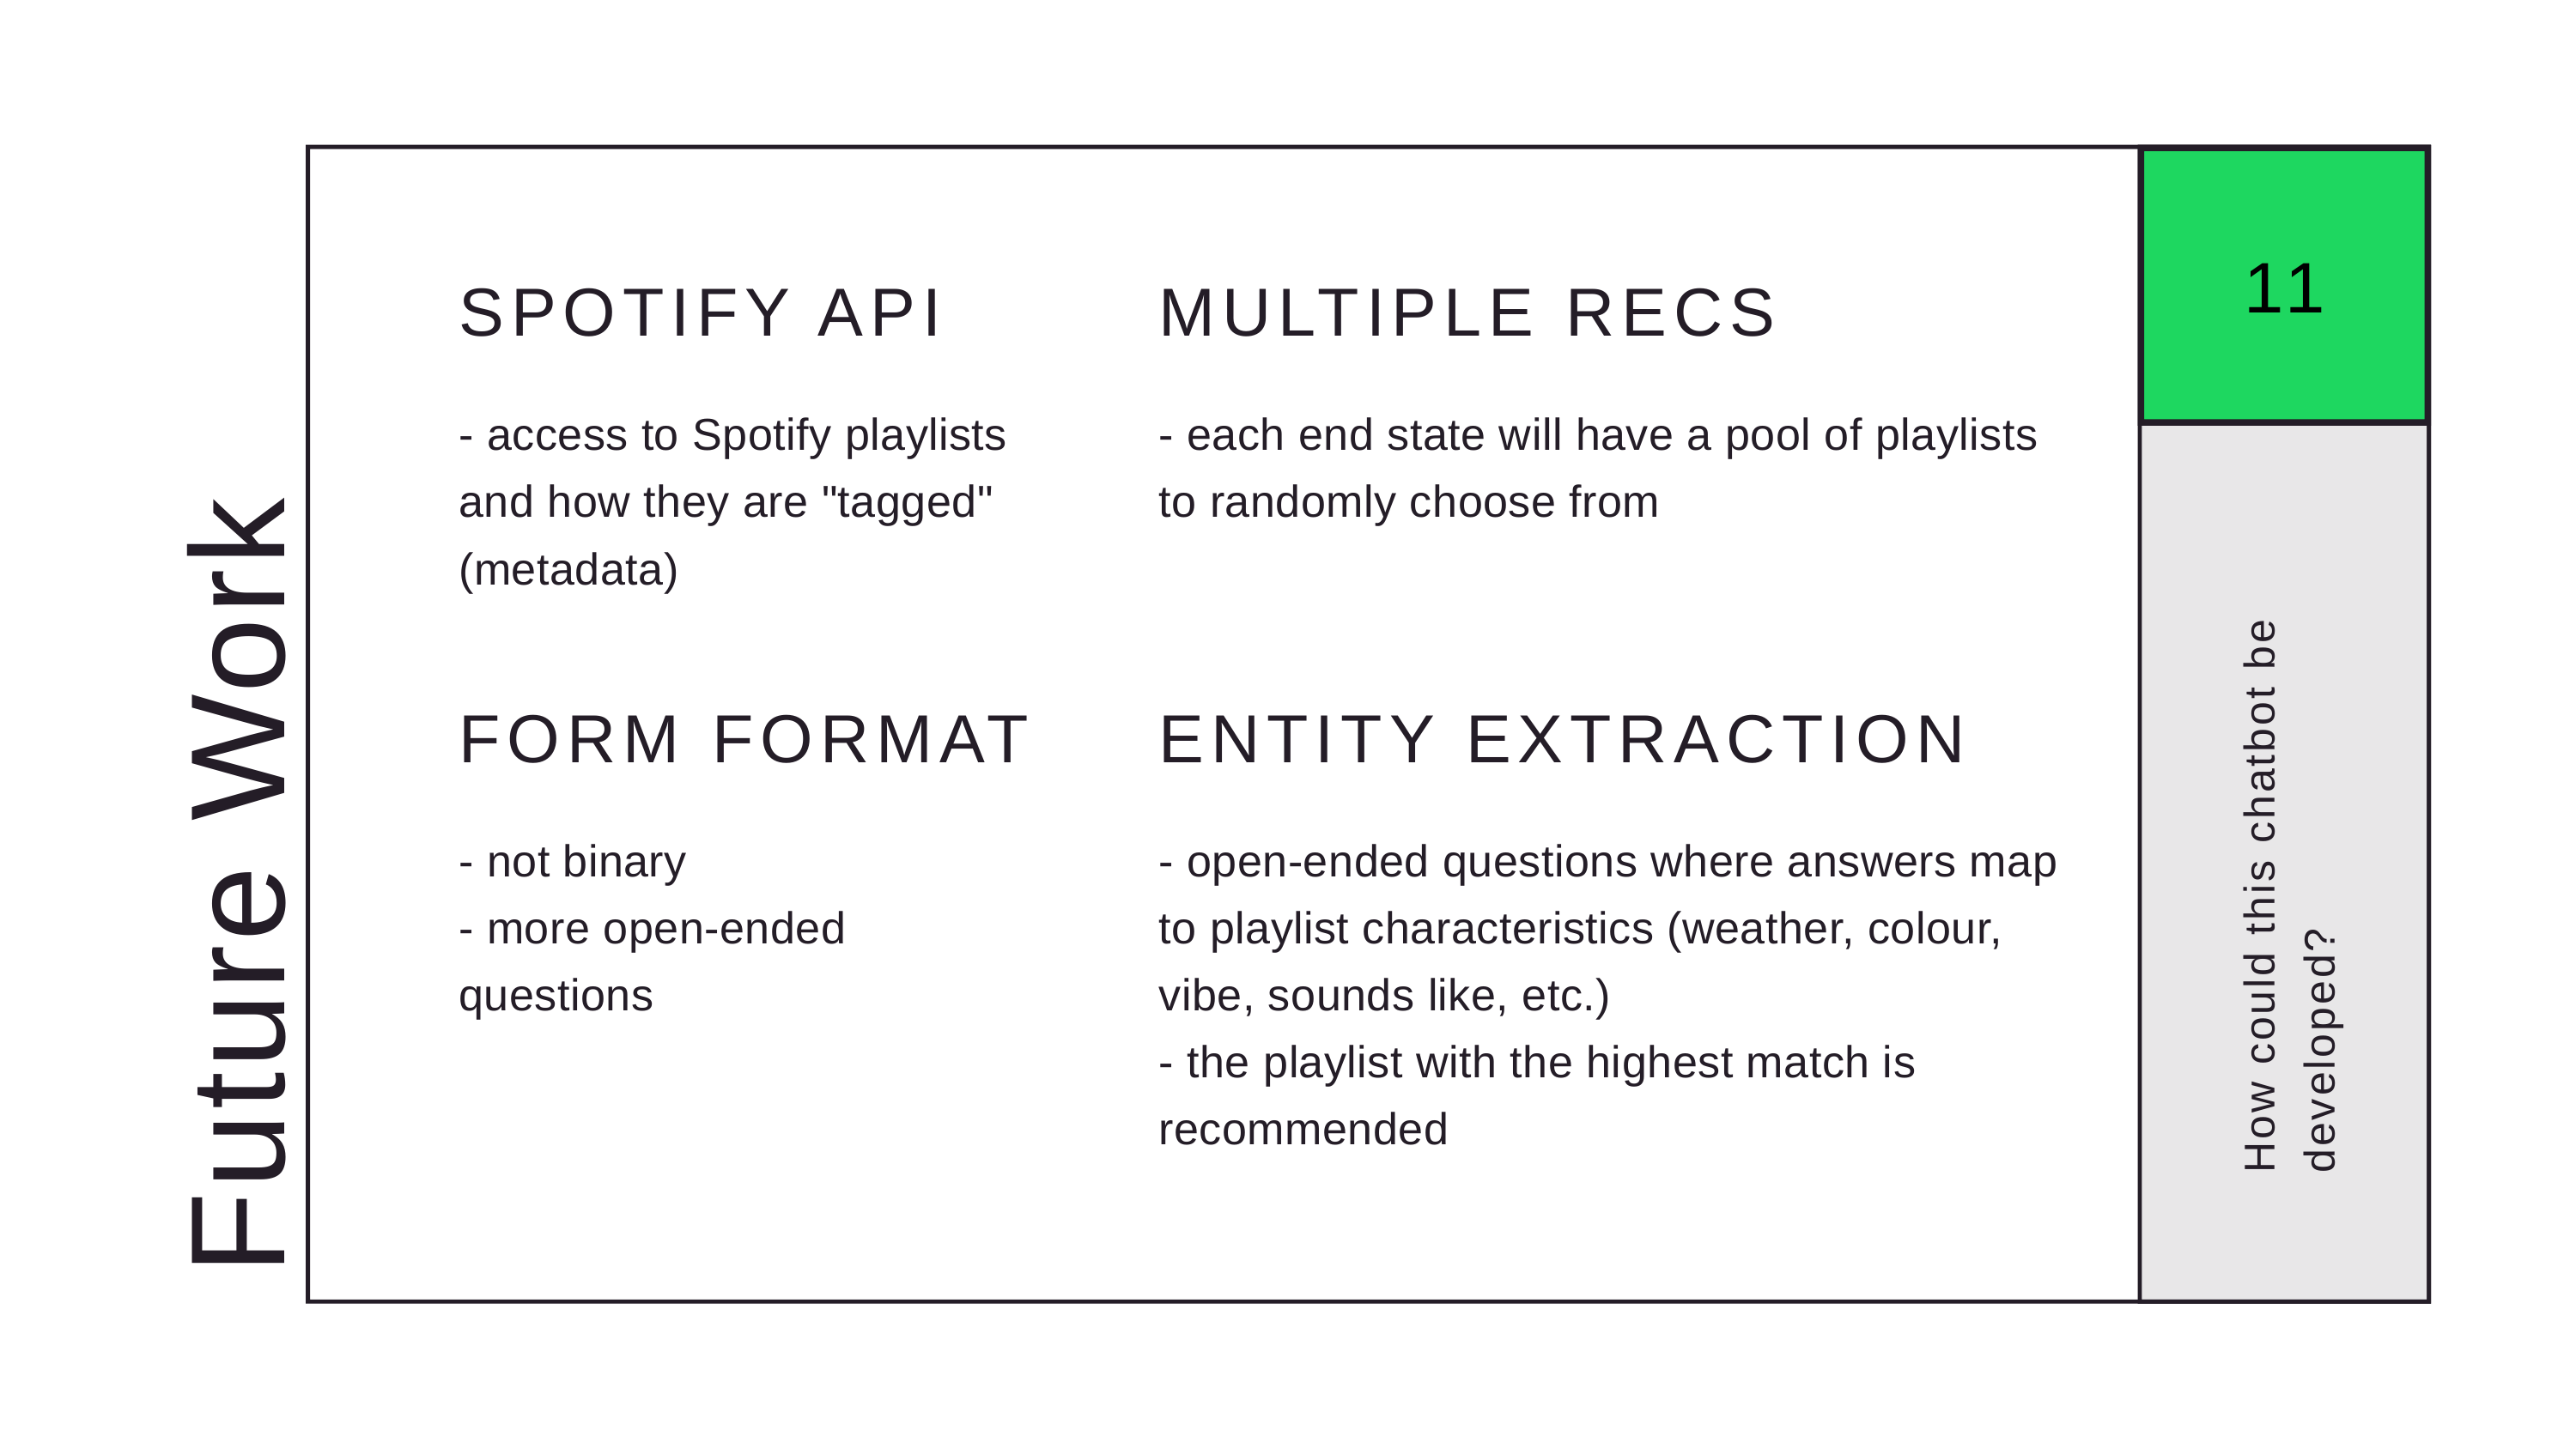

11
SPOTIFY API
- access to Spotify playlists and how they are "tagged" (metadata)
MULTIPLE RECS
- each end state will have a pool of playlists to randomly choose from

Future Work
FORM FORMAT
- not binary
- more open-ended questions
ENTITY EXTRACTION
- open-ended questions where answers map to playlist characteristics (weather, colour, vibe, sounds like, etc.)
- the playlist with the highest match is recommended
How could this chatbot be developed?